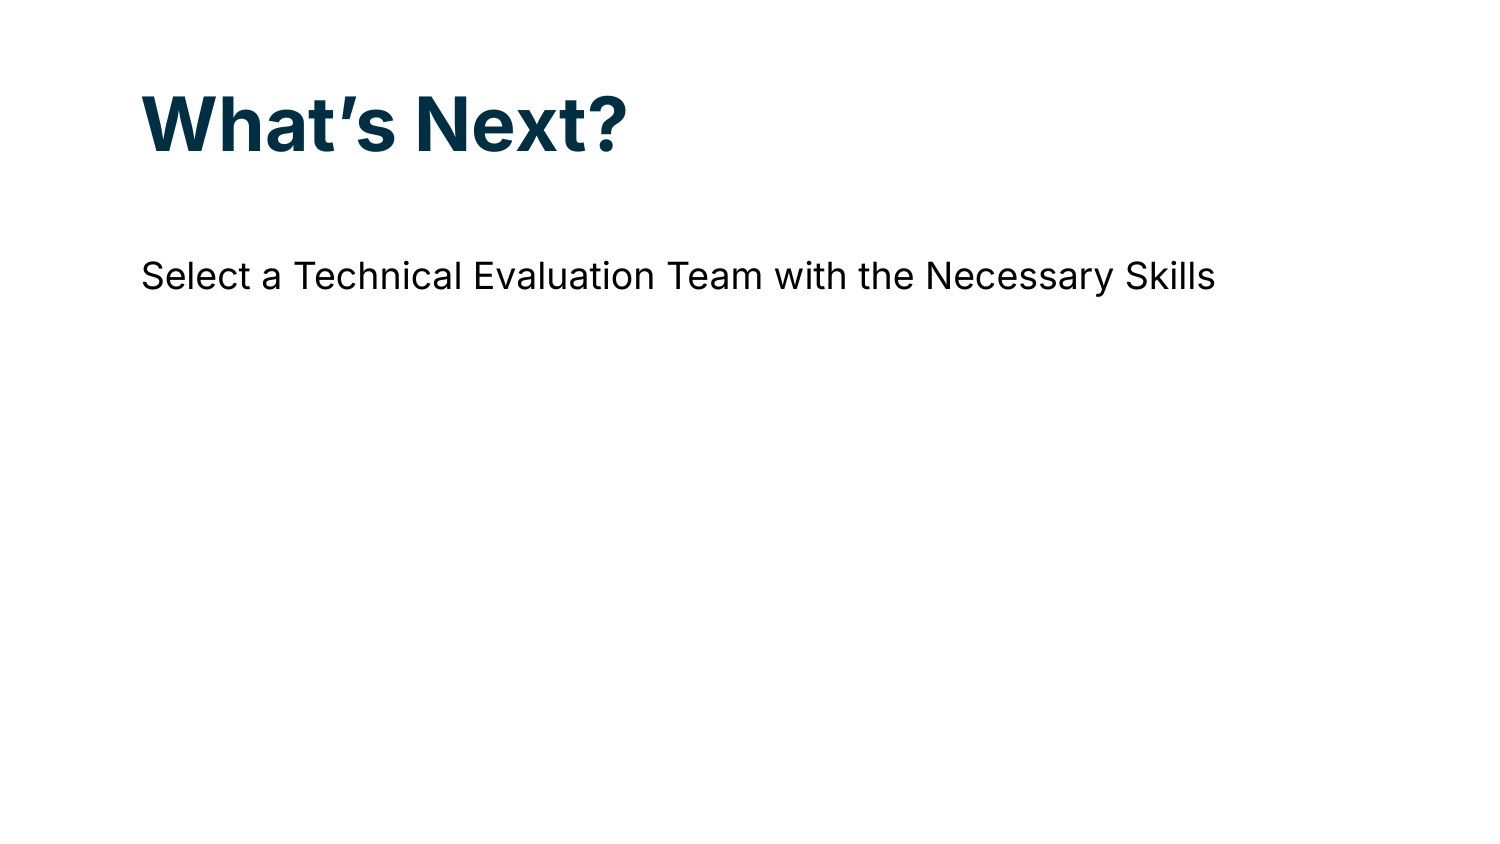

What’s Next?

Select a Technical Evaluation Team with the Necessary Skills